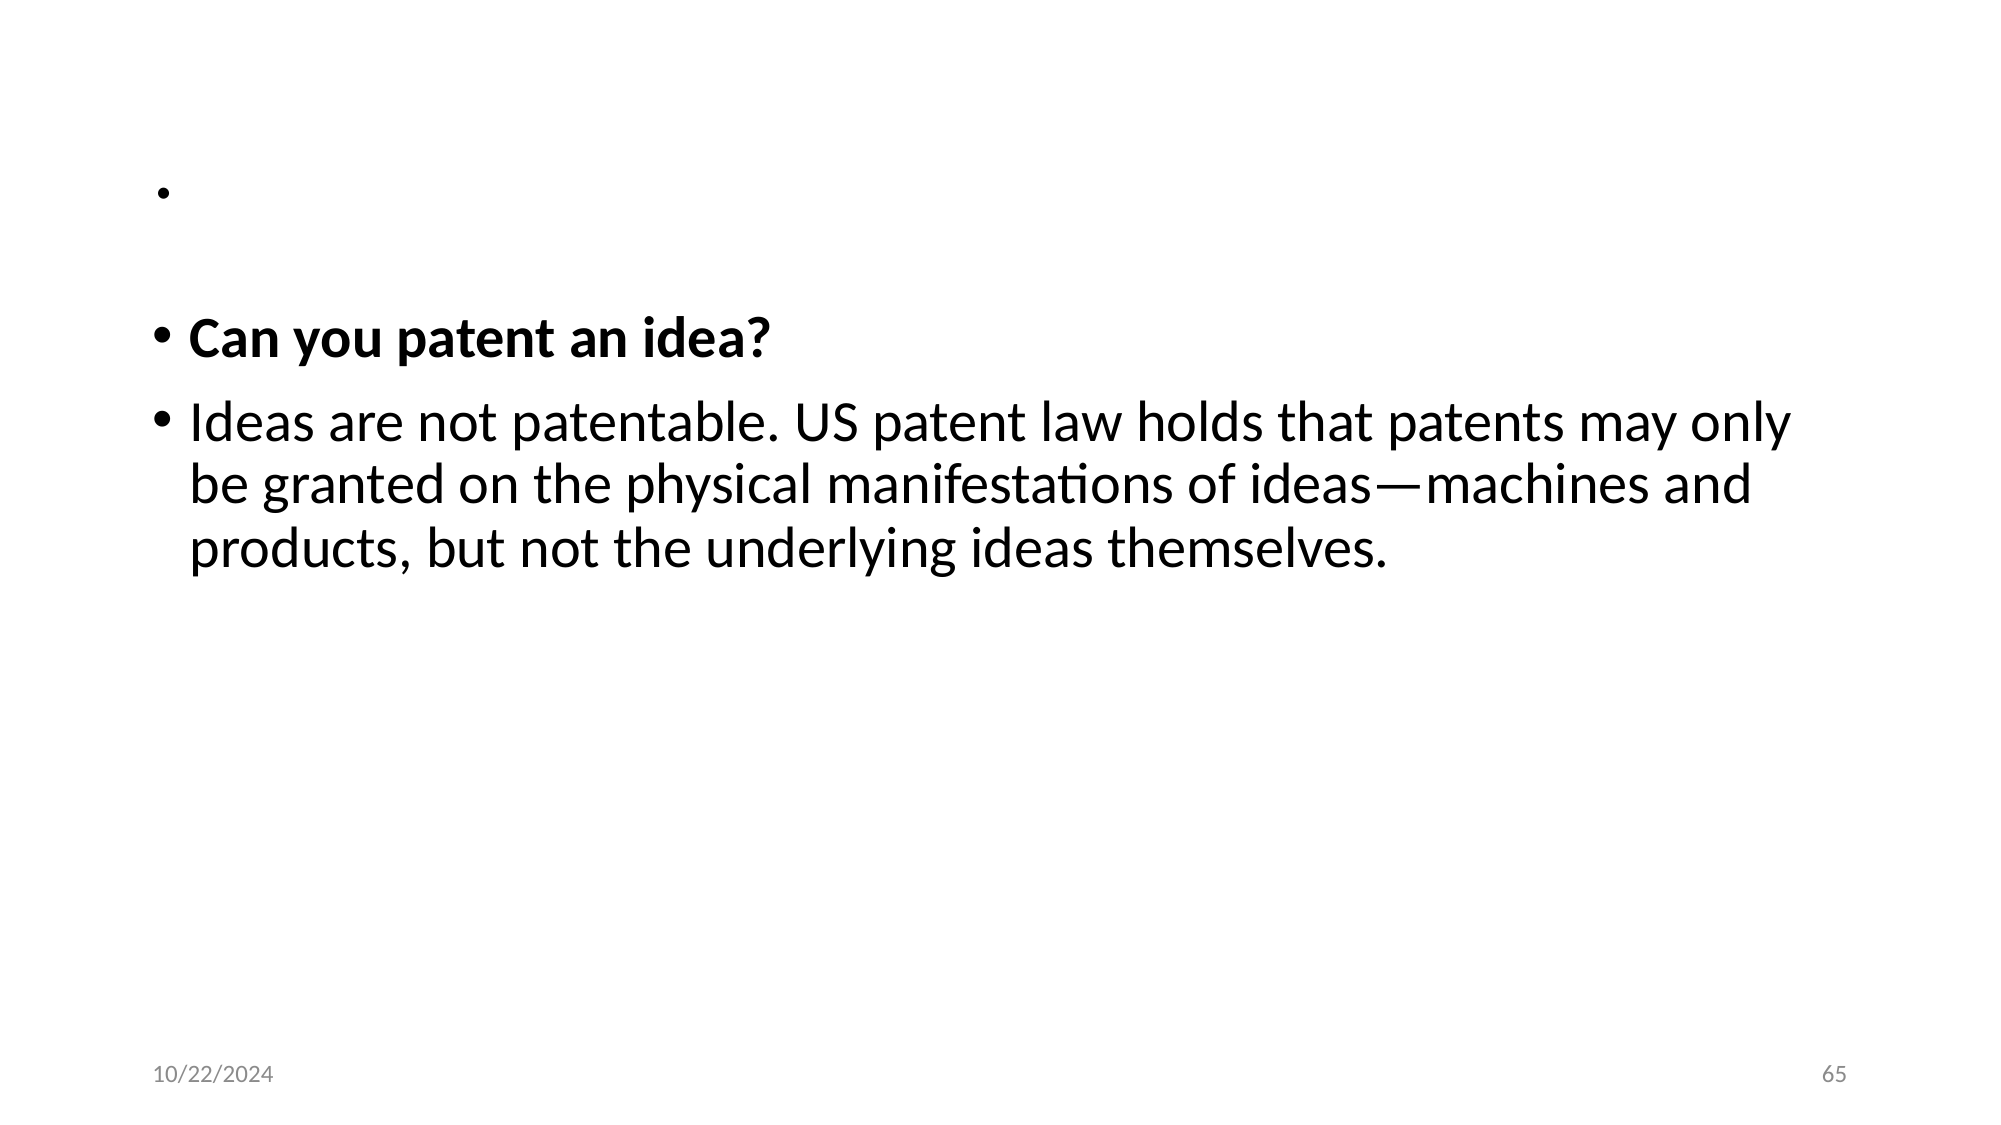

# .
Can you patent an idea?
Ideas are not patentable. US patent law holds that patents may only be granted on the physical manifestations of ideas—machines and products, but not the underlying ideas themselves.

10/22/2024
65